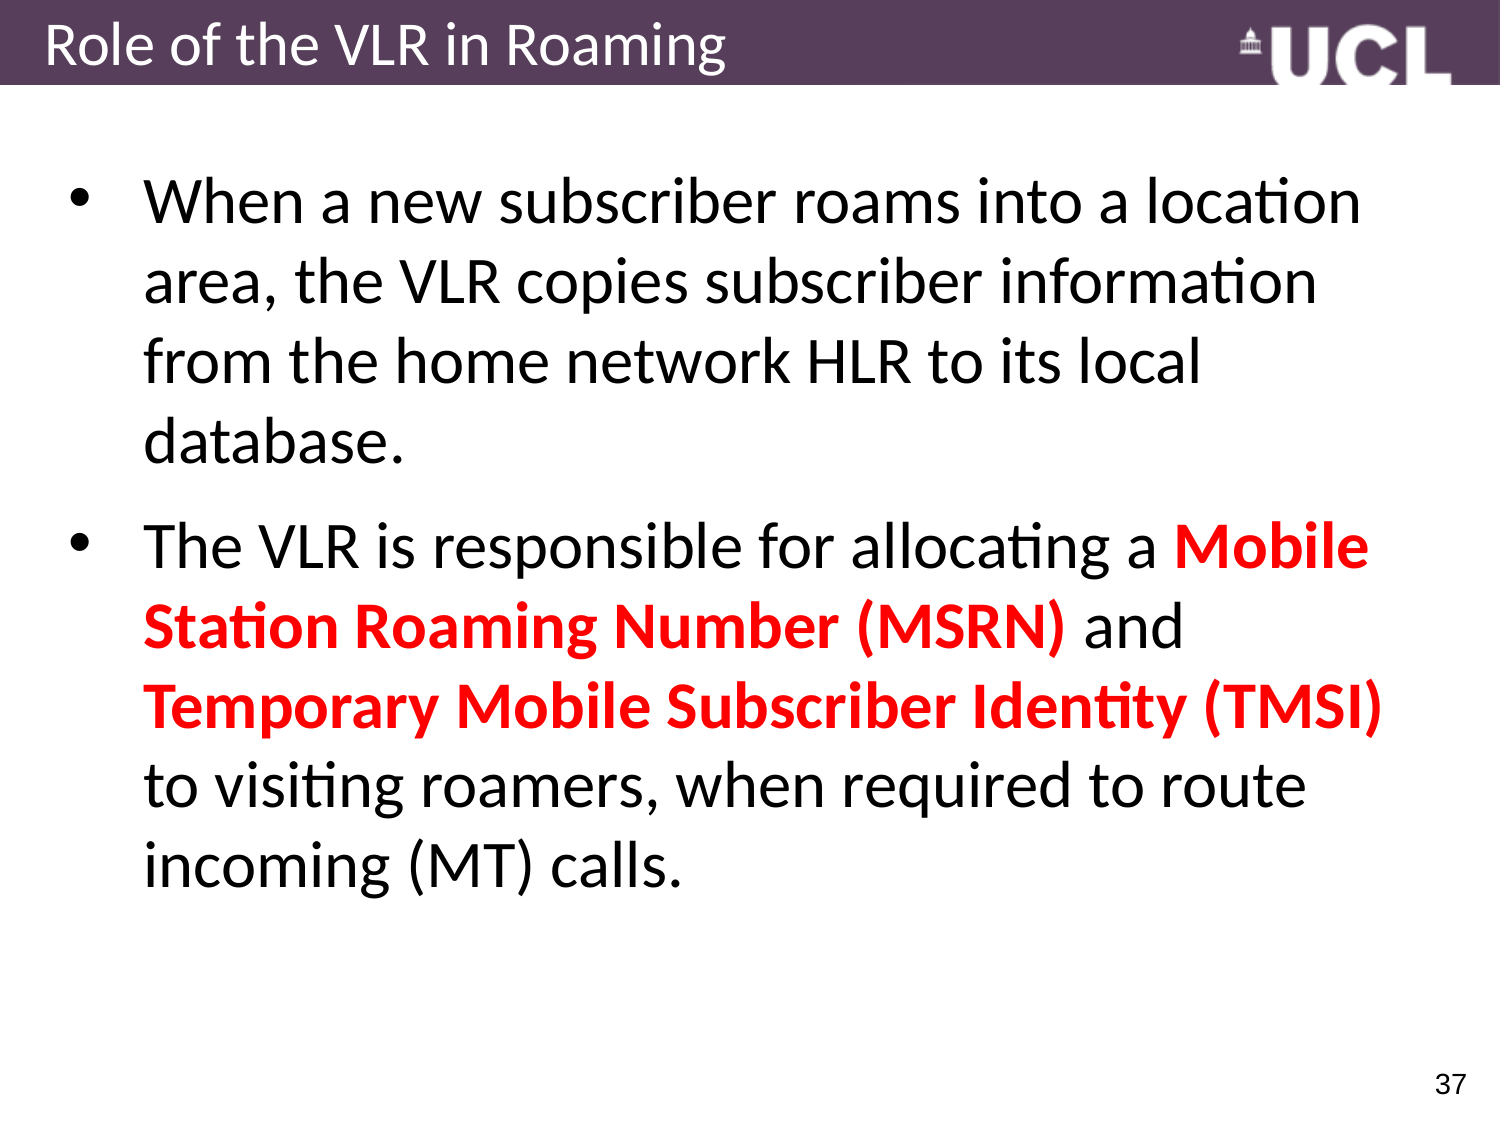

# Role of the VLR in Roaming
When a new subscriber roams into a location area, the VLR copies subscriber information from the home network HLR to its local database.
The VLR is responsible for allocating a Mobile Station Roaming Number (MSRN) and Temporary Mobile Subscriber Identity (TMSI) to visiting roamers, when required to route incoming (MT) calls.
37